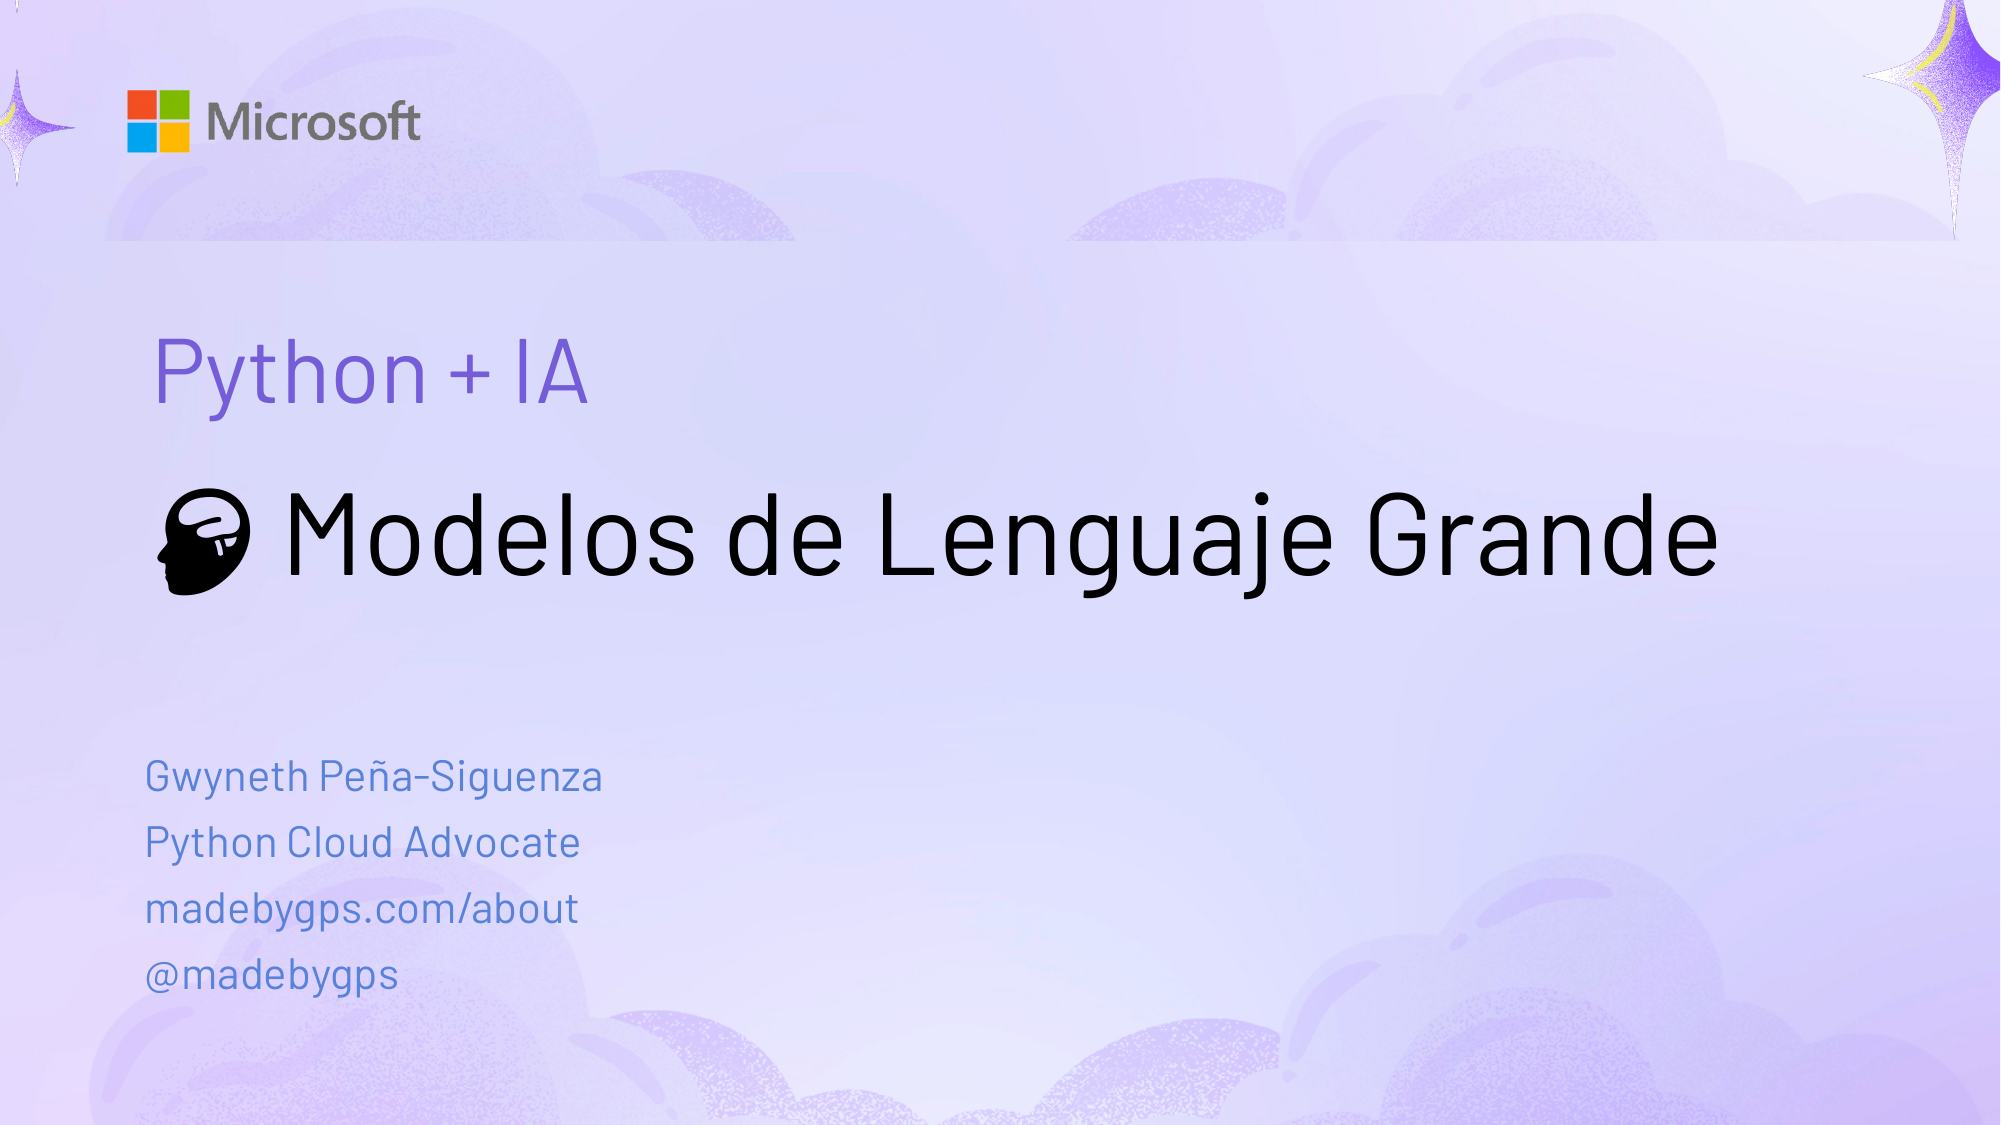

# Python + IA
🧠 Modelos de Lenguaje Grande
Gwyneth Peña-Siguenza
Python Cloud Advocate
madebygps.com/about
@madebygps